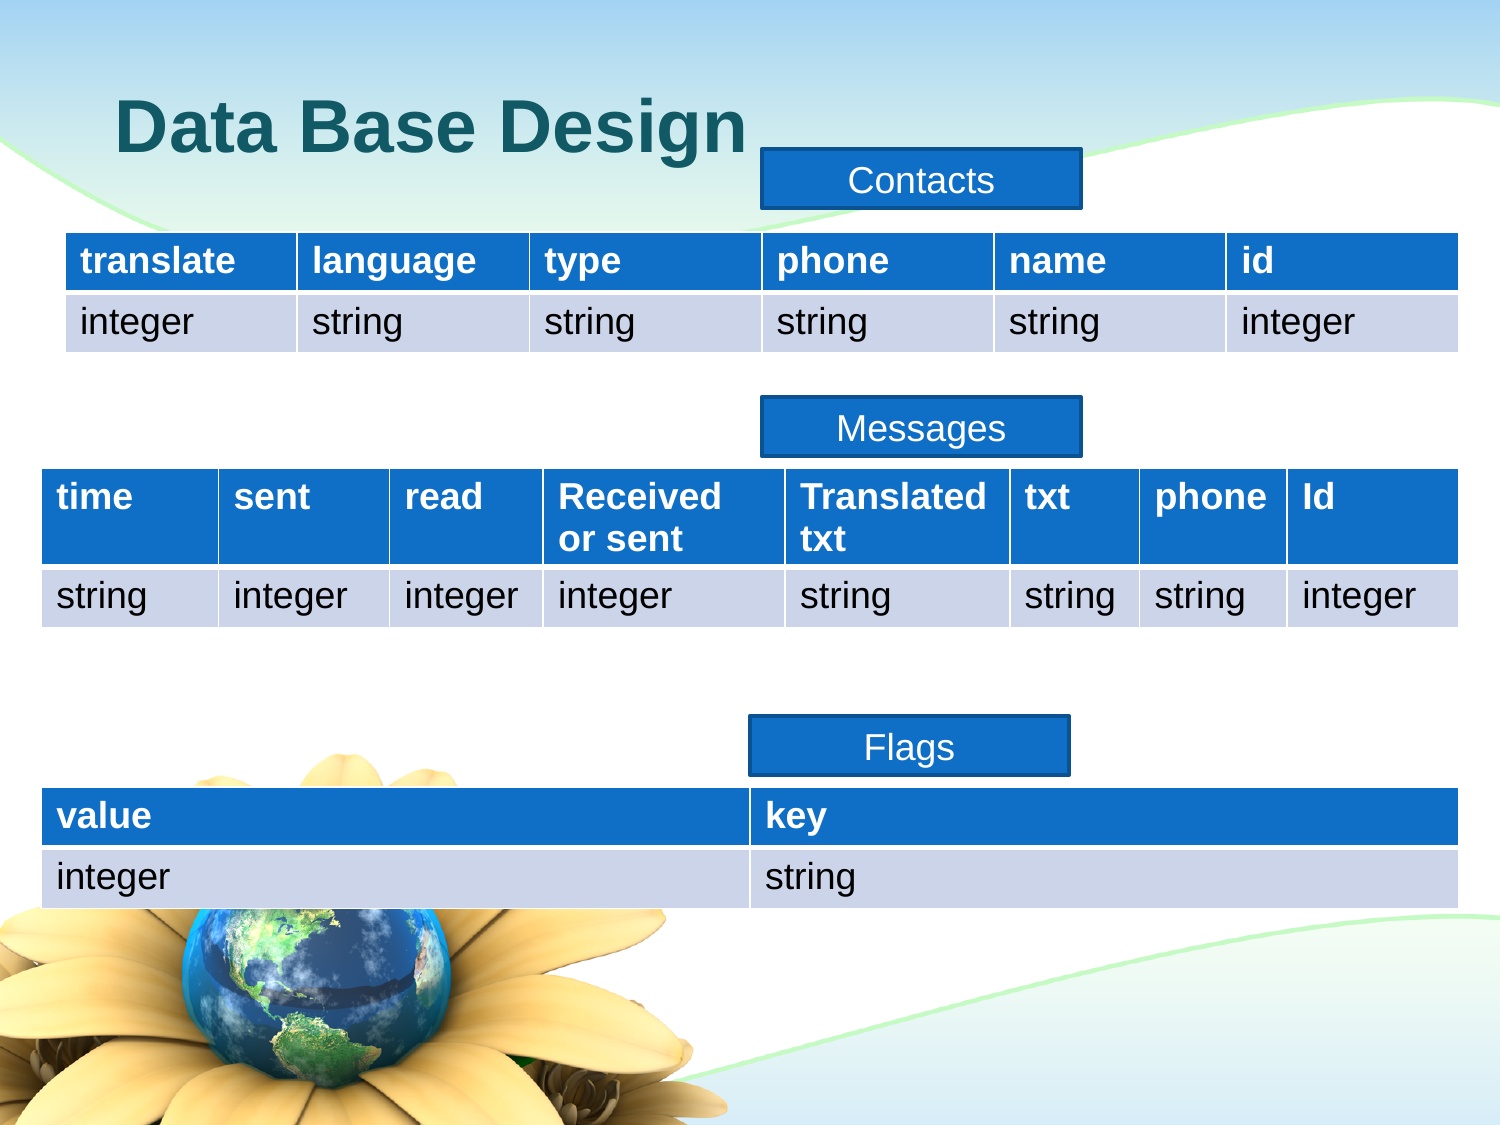

# Data Base Design
Contacts
| translate | language | type | phone | name | id |
| --- | --- | --- | --- | --- | --- |
| integer | string | string | string | string | integer |
Messages
| time | sent | read | Received or sent | Translated txt | txt | phone | Id |
| --- | --- | --- | --- | --- | --- | --- | --- |
| string | integer | integer | integer | string | string | string | integer |
Flags
| value | key |
| --- | --- |
| integer | string |